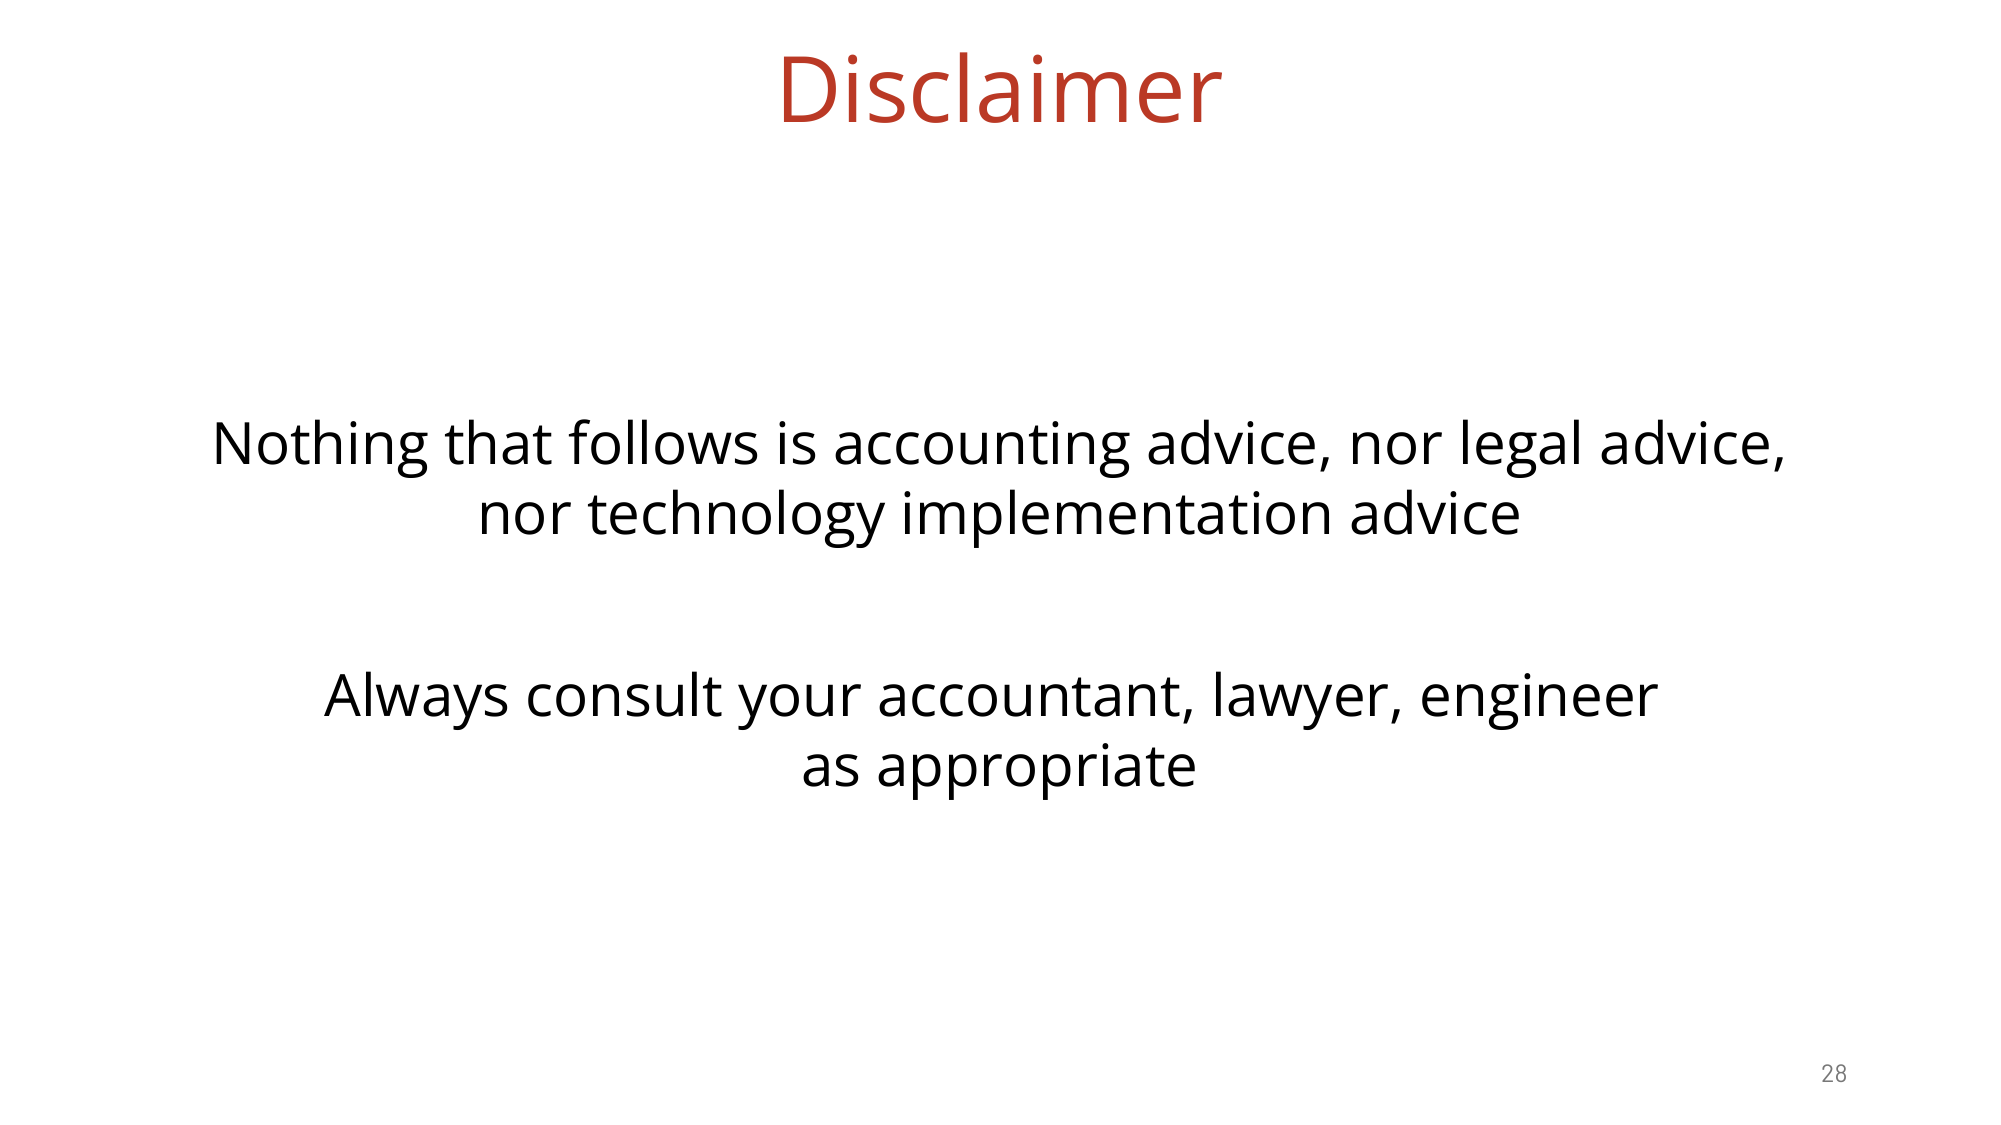

# Disclaimer
Nothing that follows is accounting advice, nor legal advice,
nor technology implementation advice

Always consult your accountant, lawyer, engineer
as appropriate
28